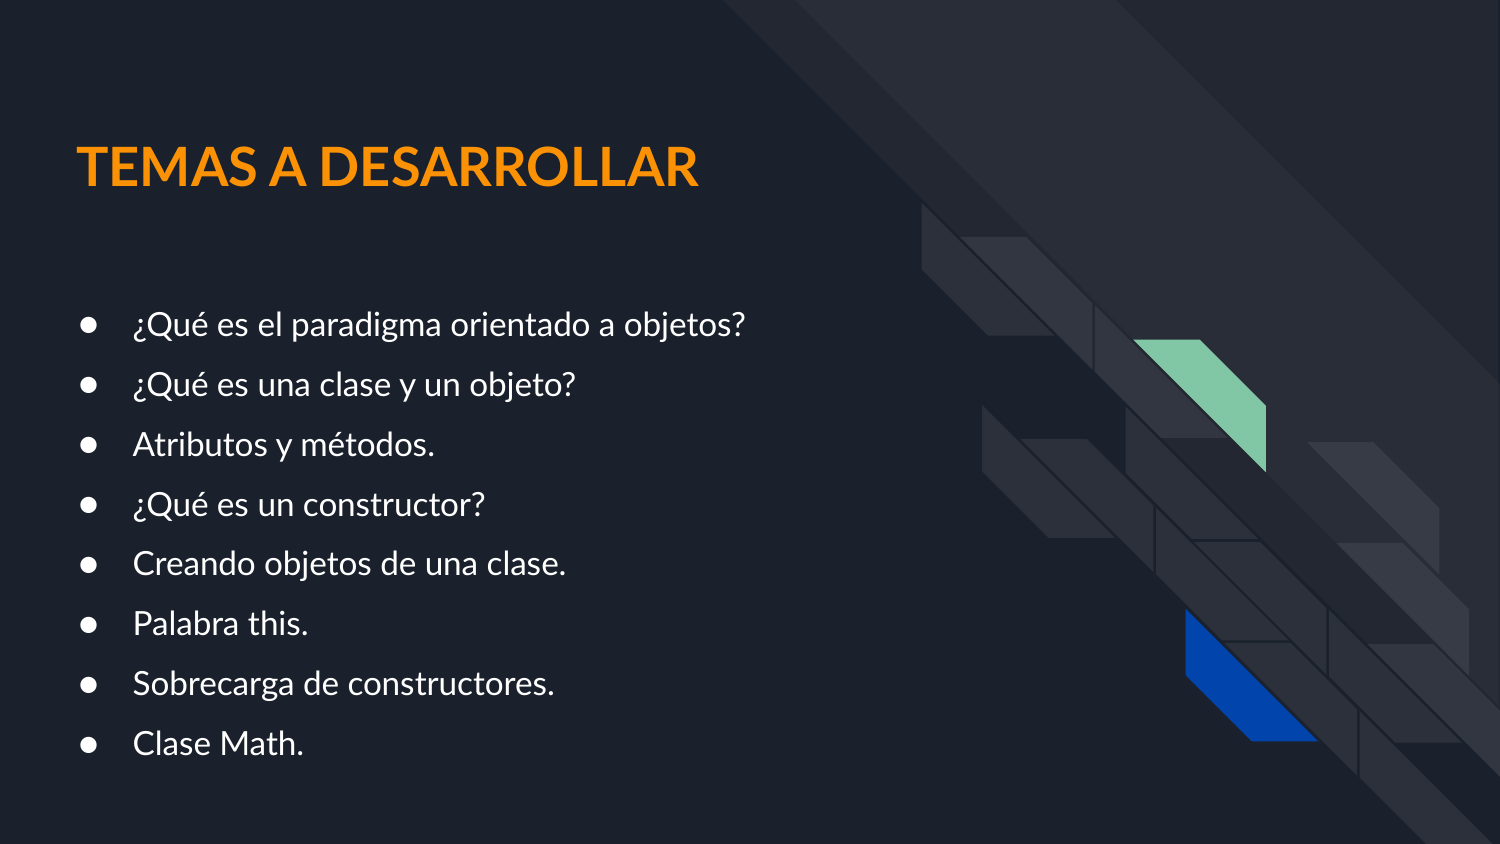

TEMAS A DESARROLLAR
¿Qué es el paradigma orientado a objetos?
¿Qué es una clase y un objeto?
Atributos y métodos.
¿Qué es un constructor?
Creando objetos de una clase.
Palabra this.
Sobrecarga de constructores.
Clase Math.